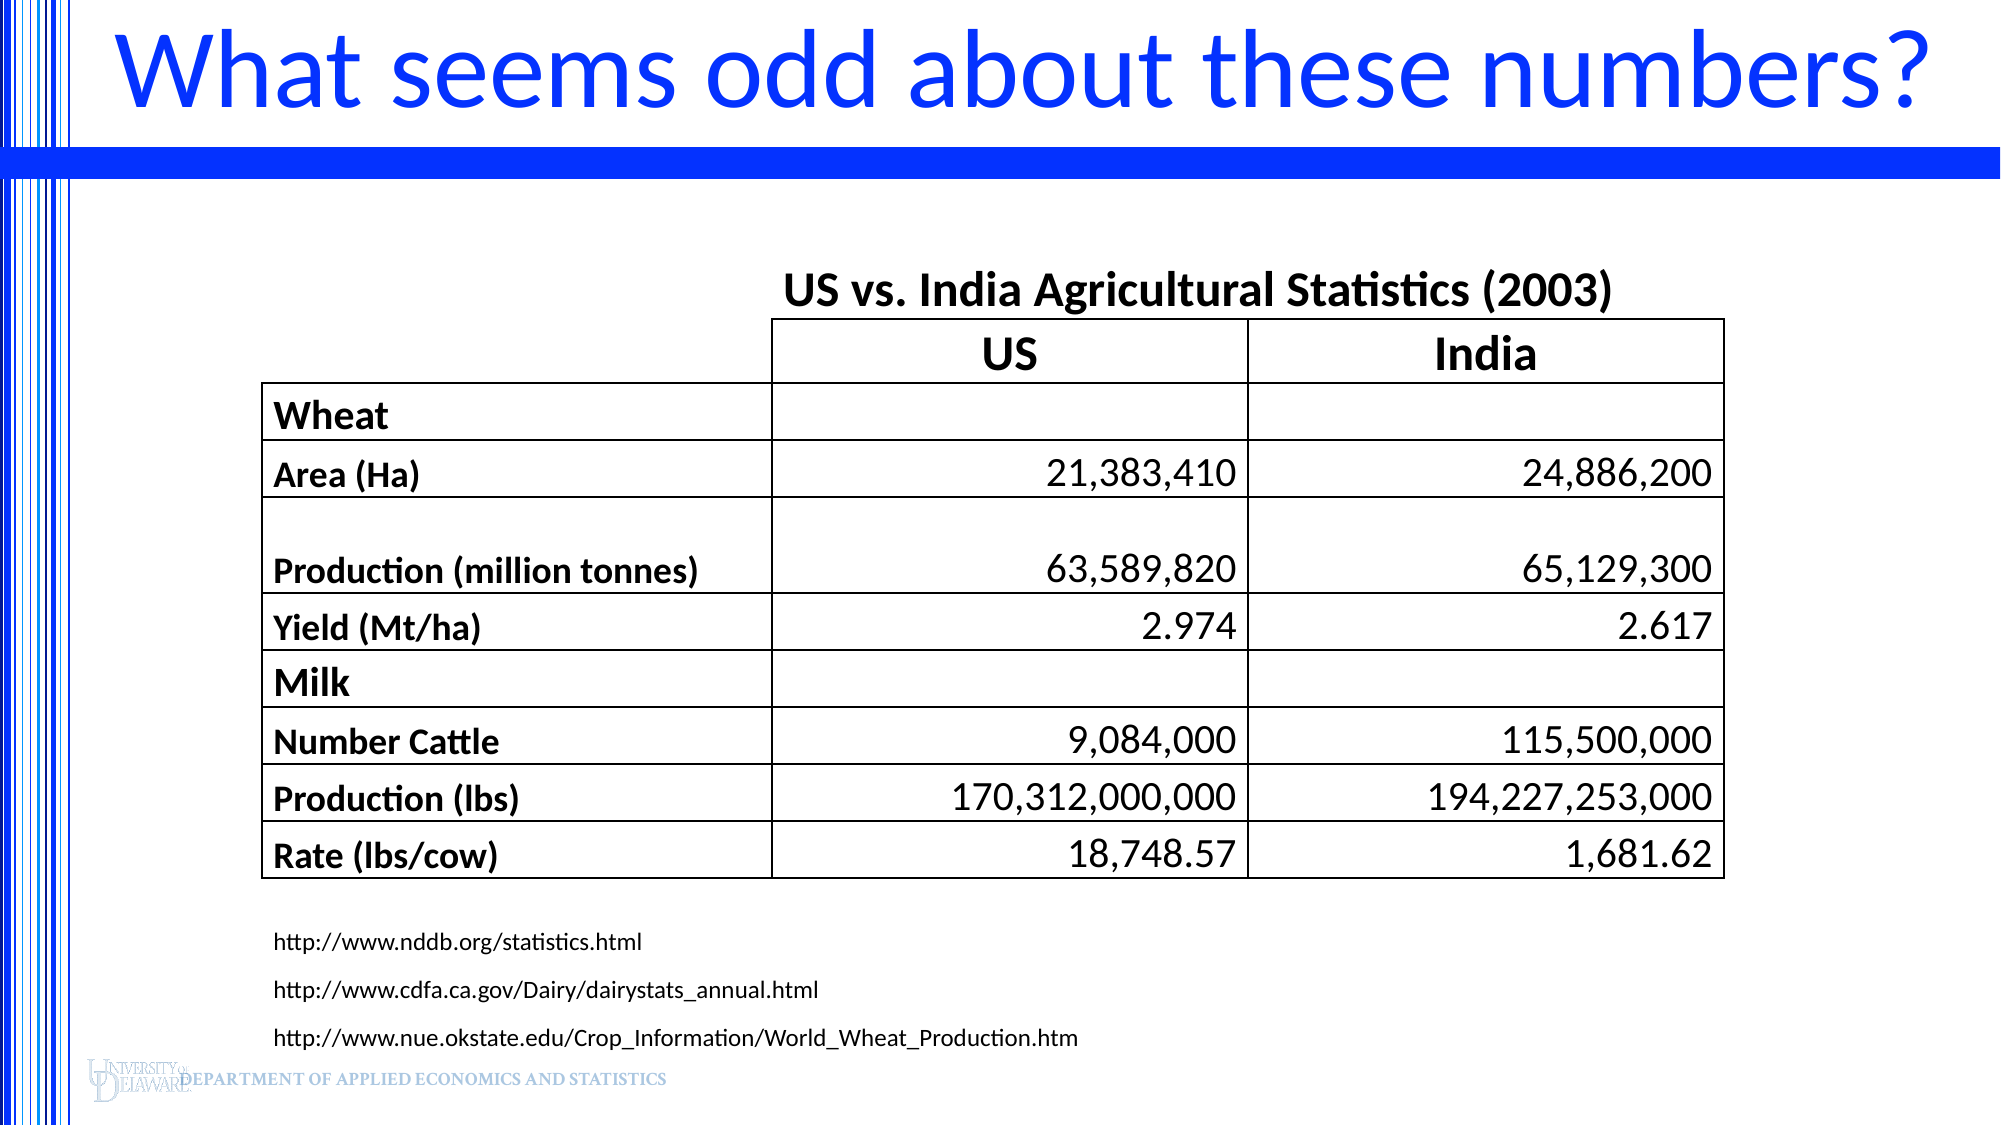

# What seems odd about these numbers?
|  | US vs. India Agricultural Statistics (2003) |  |
| --- | --- | --- |
|  | US | India |
| Wheat |  |  |
| Area (Ha) | 21,383,410 | 24,886,200 |
| Production (million tonnes) | 63,589,820 | 65,129,300 |
| Yield (Mt/ha) | 2.974 | 2.617 |
| Milk |  |  |
| Number Cattle | 9,084,000 | 115,500,000 |
| Production (lbs) | 170,312,000,000 | 194,227,253,000 |
| Rate (lbs/cow) | 18,748.57 | 1,681.62 |
|  |  |  |
| http://www.nddb.org/statistics.html |  |  |
| http://www.cdfa.ca.gov/Dairy/dairystats\_annual.html |  |  |
| http://www.nue.okstate.edu/Crop\_Information/World\_Wheat\_Production.htm |  |  |